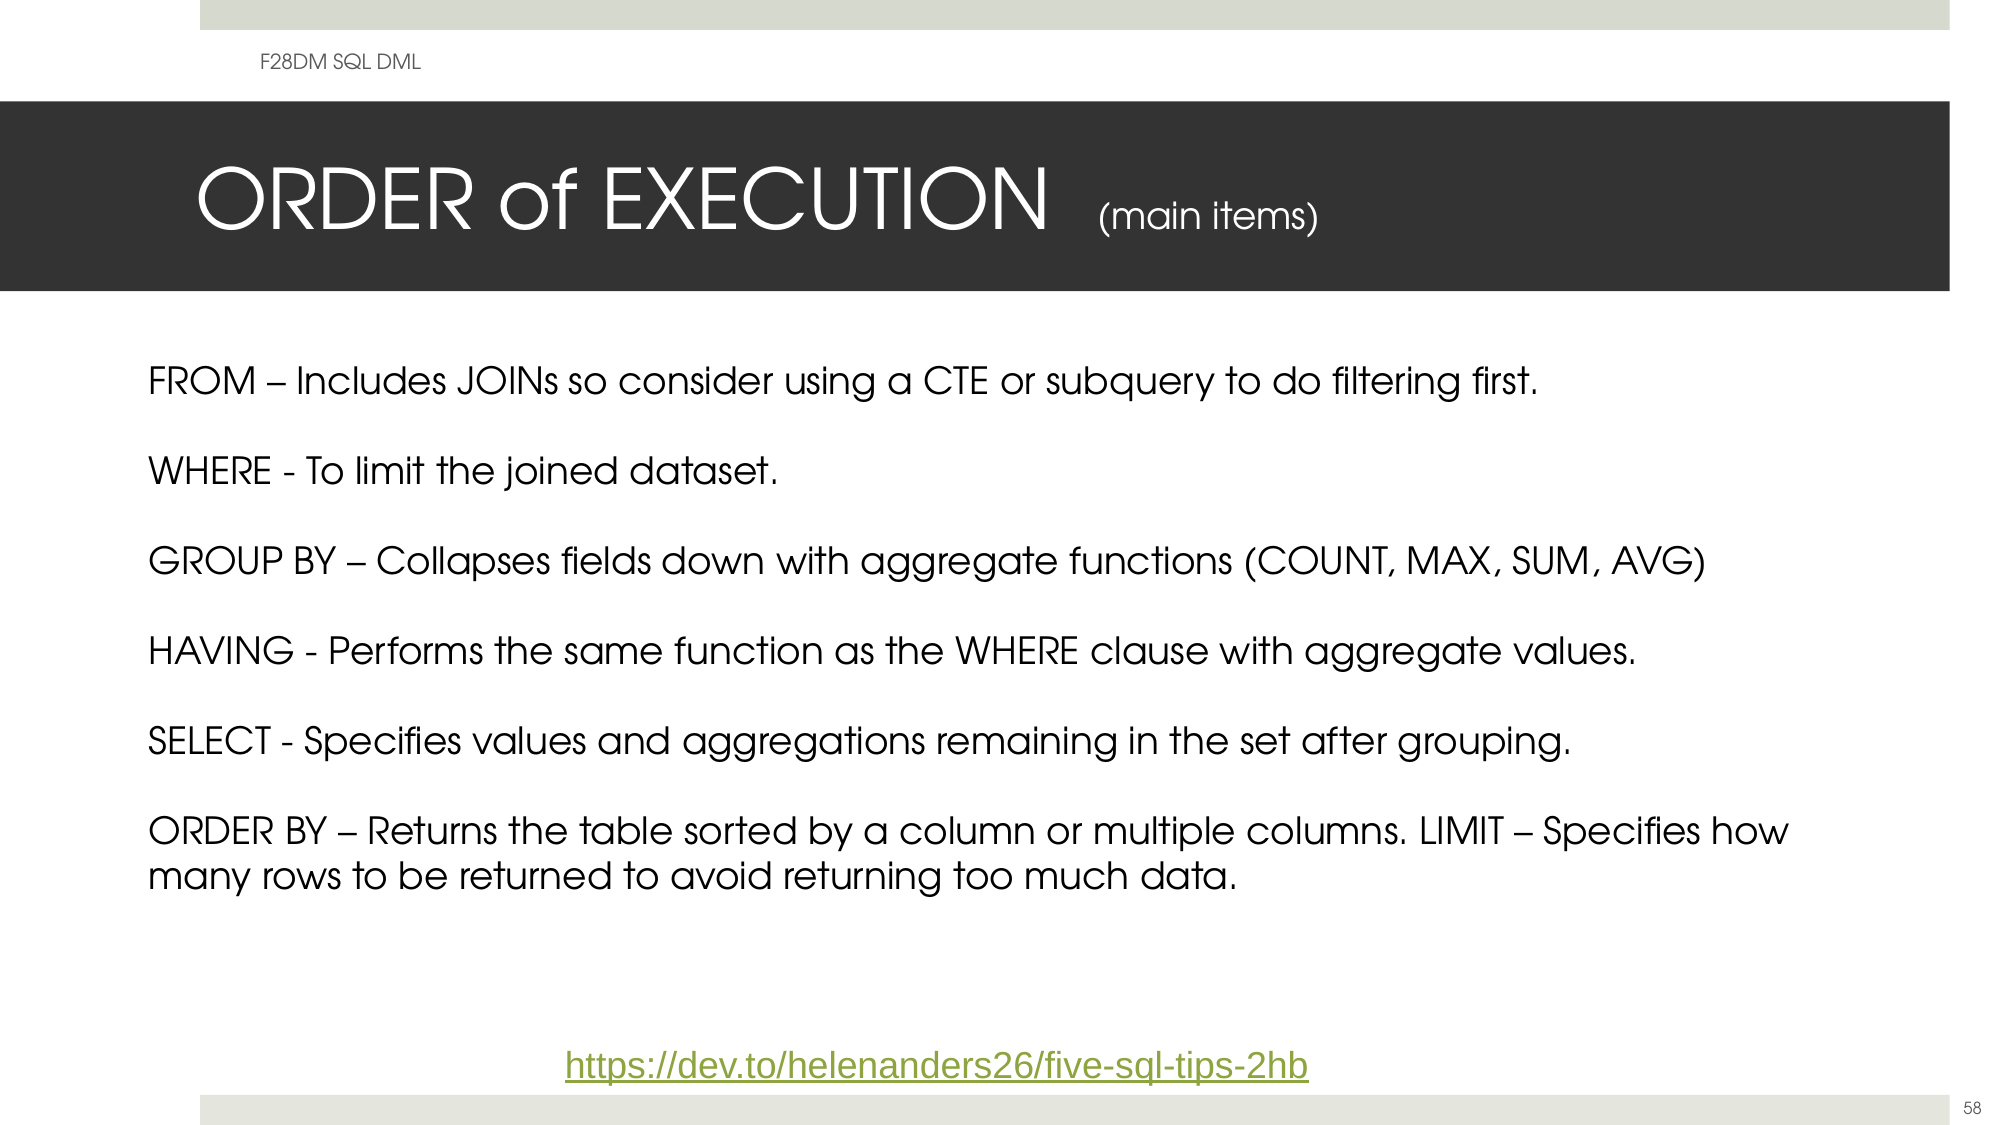

F28DM SQL DML

# ORDER of EXECUTION  (main items)
FROM – Includes JOINs so consider using a CTE or subquery to do filtering first.

WHERE - To limit the joined dataset.

GROUP BY – Collapses fields down with aggregate functions (COUNT, MAX, SUM, AVG)

HAVING - Performs the same function as the WHERE clause with aggregate values.

SELECT - Specifies values and aggregations remaining in the set after grouping.

ORDER BY – Returns the table sorted by a column or multiple columns. LIMIT – Specifies how many rows to be returned to avoid returning too much data.
https://dev.to/helenanders26/five-sql-tips-2hb
58